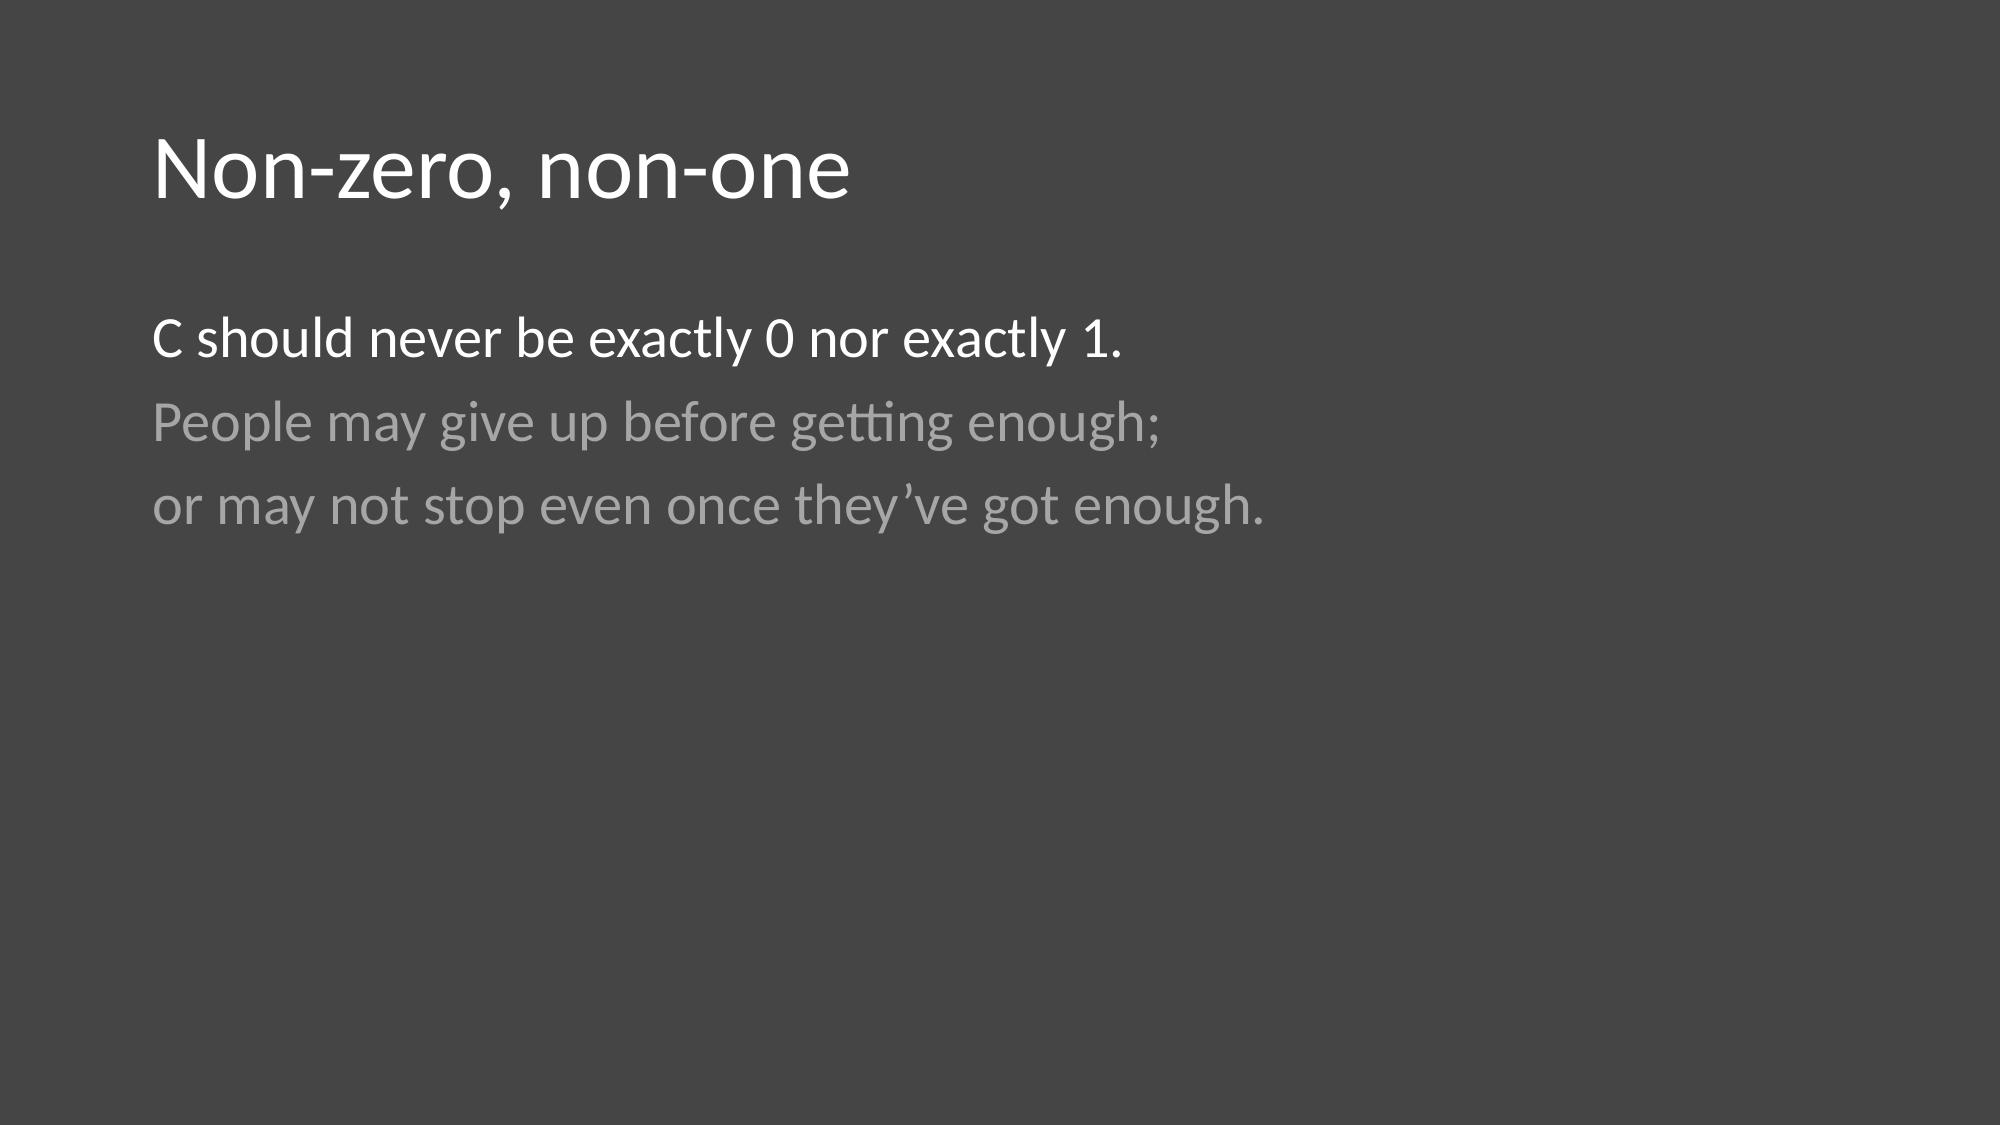

# Non-zero, non-one
C should never be exactly 0 nor exactly 1.
People may give up before getting enough;
or may not stop even once they’ve got enough.